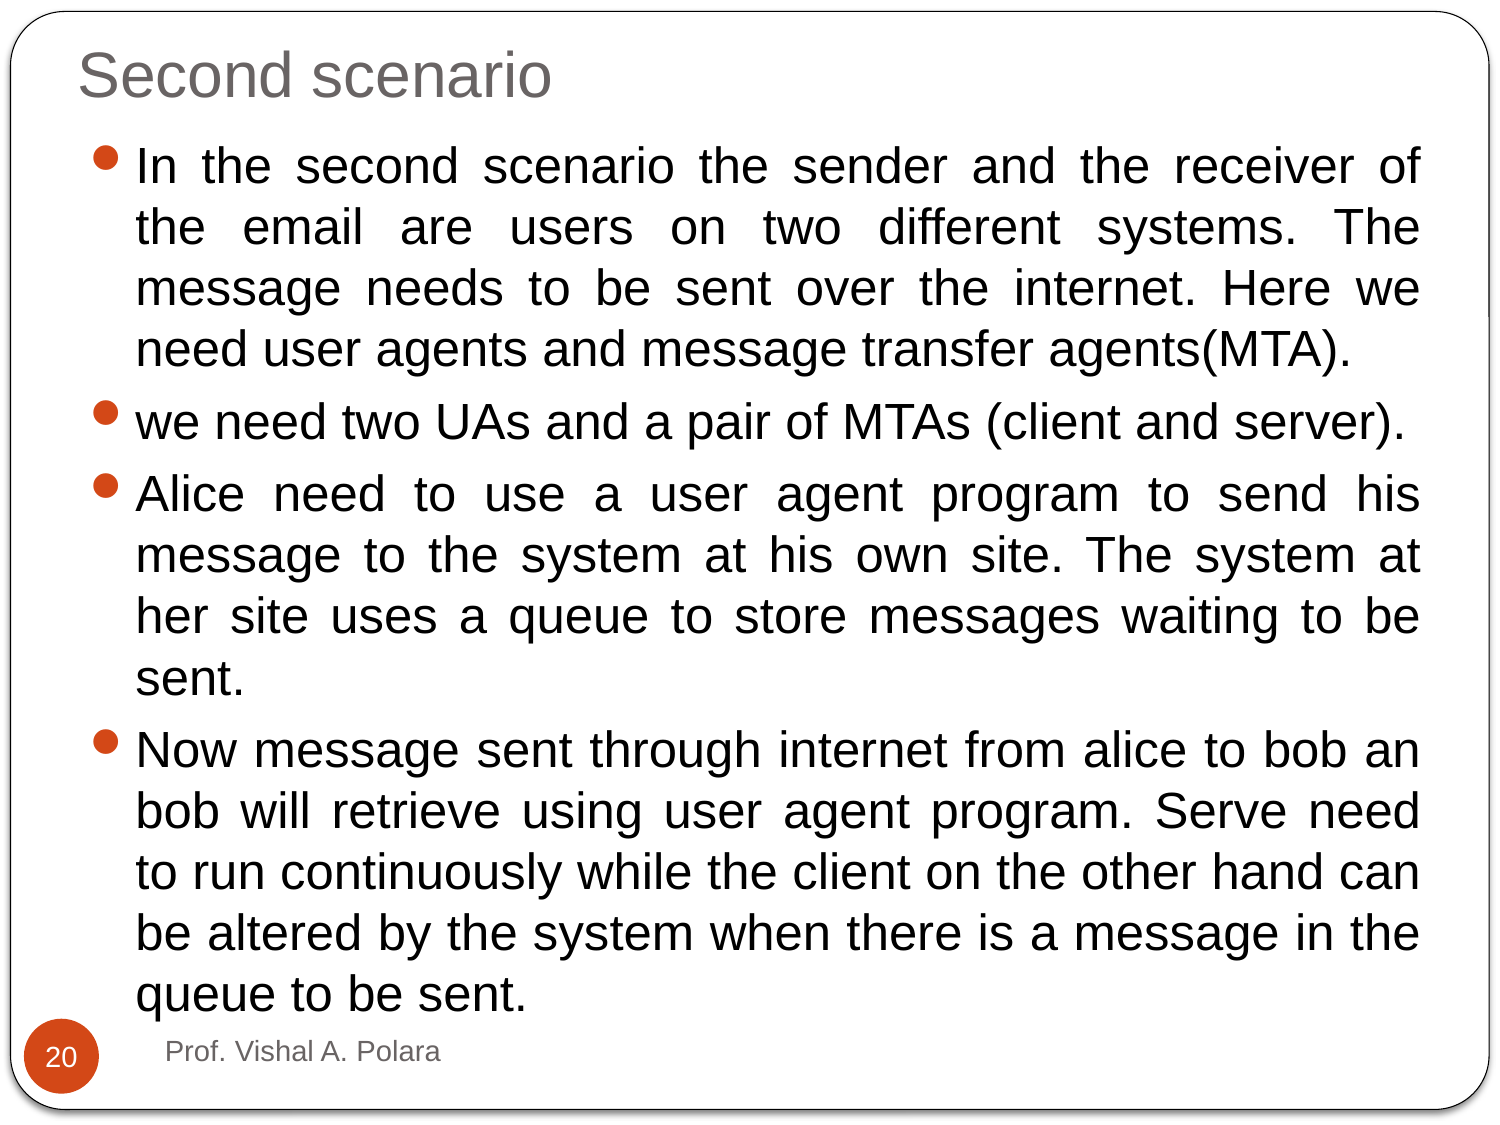

# Second scenario
In the second scenario the sender and the receiver of the email are users on two different systems. The message needs to be sent over the internet. Here we need user agents and message transfer agents(MTA).
we need two UAs and a pair of MTAs (client and server).
Alice need to use a user agent program to send his message to the system at his own site. The system at her site uses a queue to store messages waiting to be sent.
Now message sent through internet from alice to bob an bob will retrieve using user agent program. Serve need to run continuously while the client on the other hand can be altered by the system when there is a message in the queue to be sent.

Prof. Vishal A. Polara
20